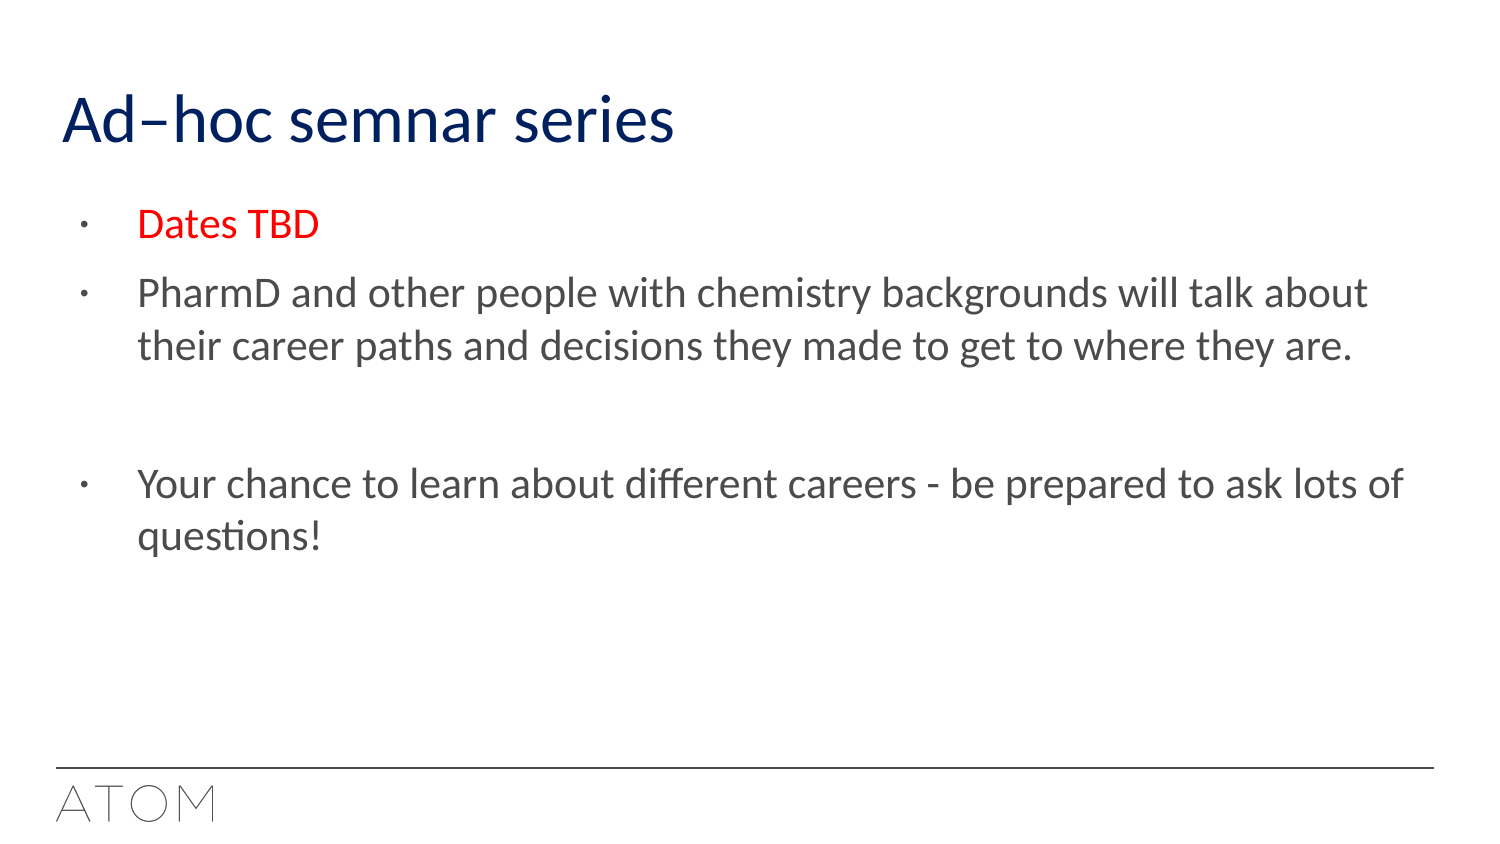

# Ad–hoc semnar series
Dates TBD
PharmD and other people with chemistry backgrounds will talk about their career paths and decisions they made to get to where they are.

Your chance to learn about different careers - be prepared to ask lots of questions!